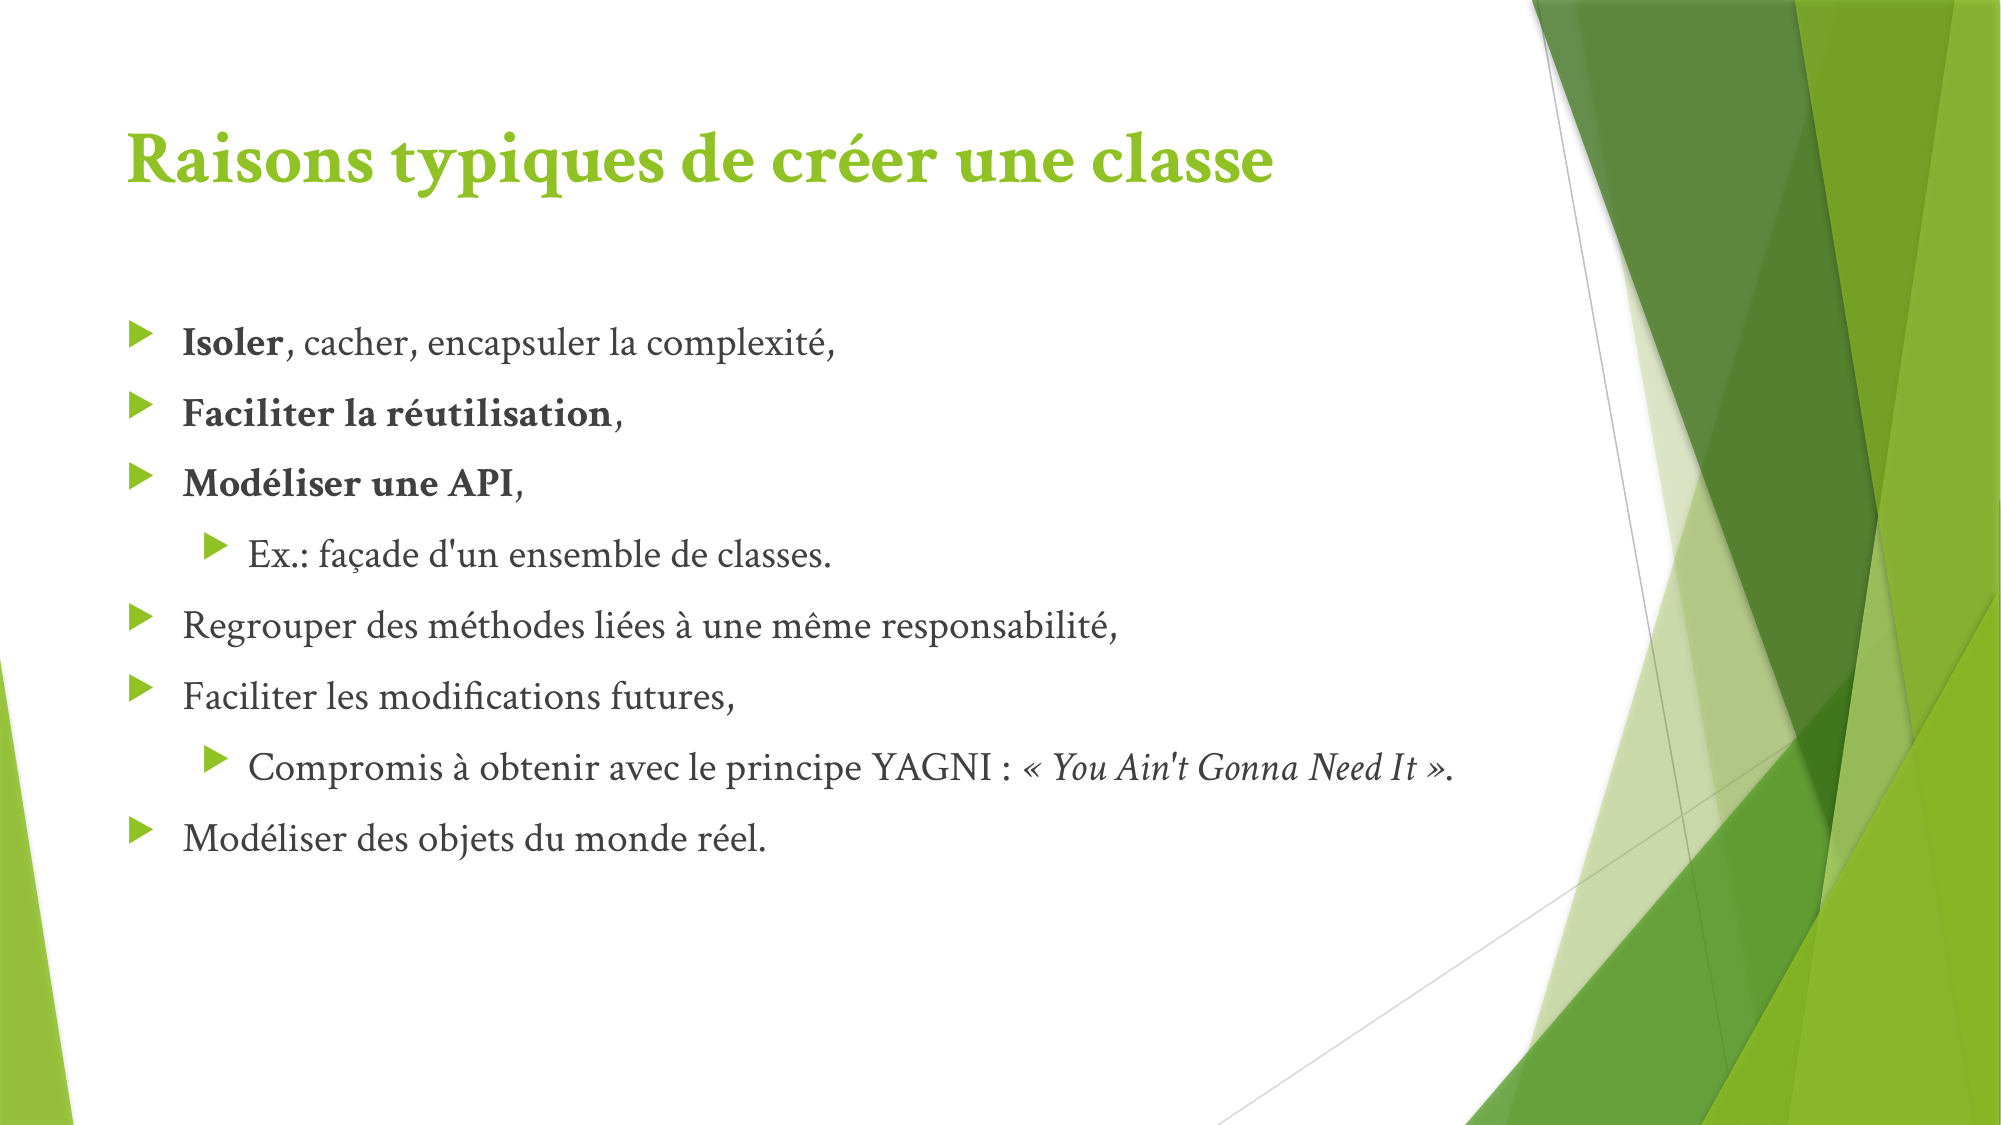

# Raisons typiques de créer une classe
Isoler, cacher, encapsuler la complexité,
Faciliter la réutilisation,
Modéliser une API,
Ex.: façade d'un ensemble de classes.
Regrouper des méthodes liées à une même responsabilité,
Faciliter les modifications futures,
Compromis à obtenir avec le principe YAGNI : « You Ain't Gonna Need It ».
Modéliser des objets du monde réel.